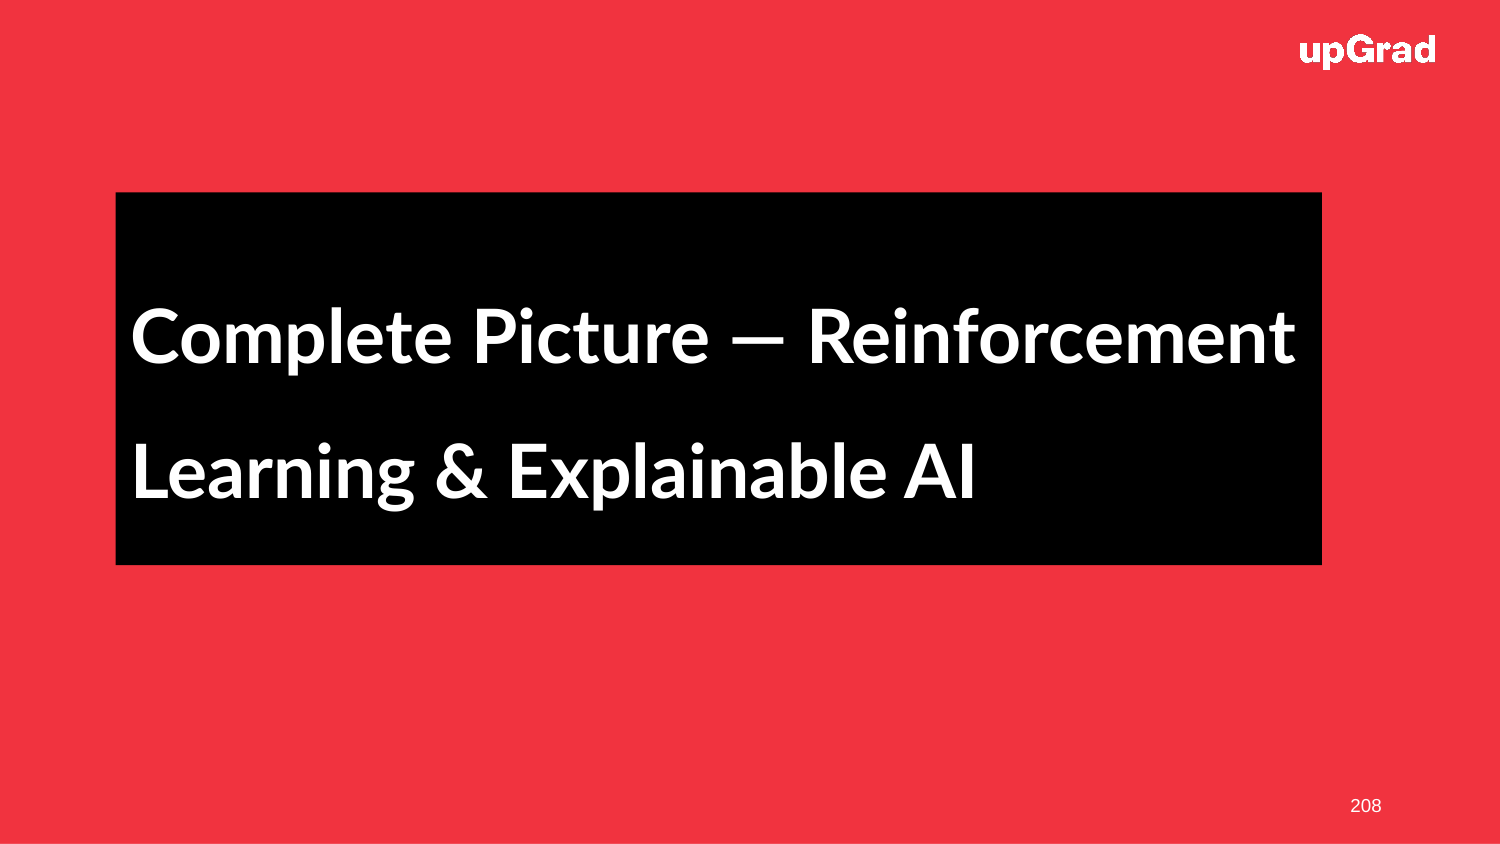

# Complete Picture — Reinforcement Learning & Explainable AI
208